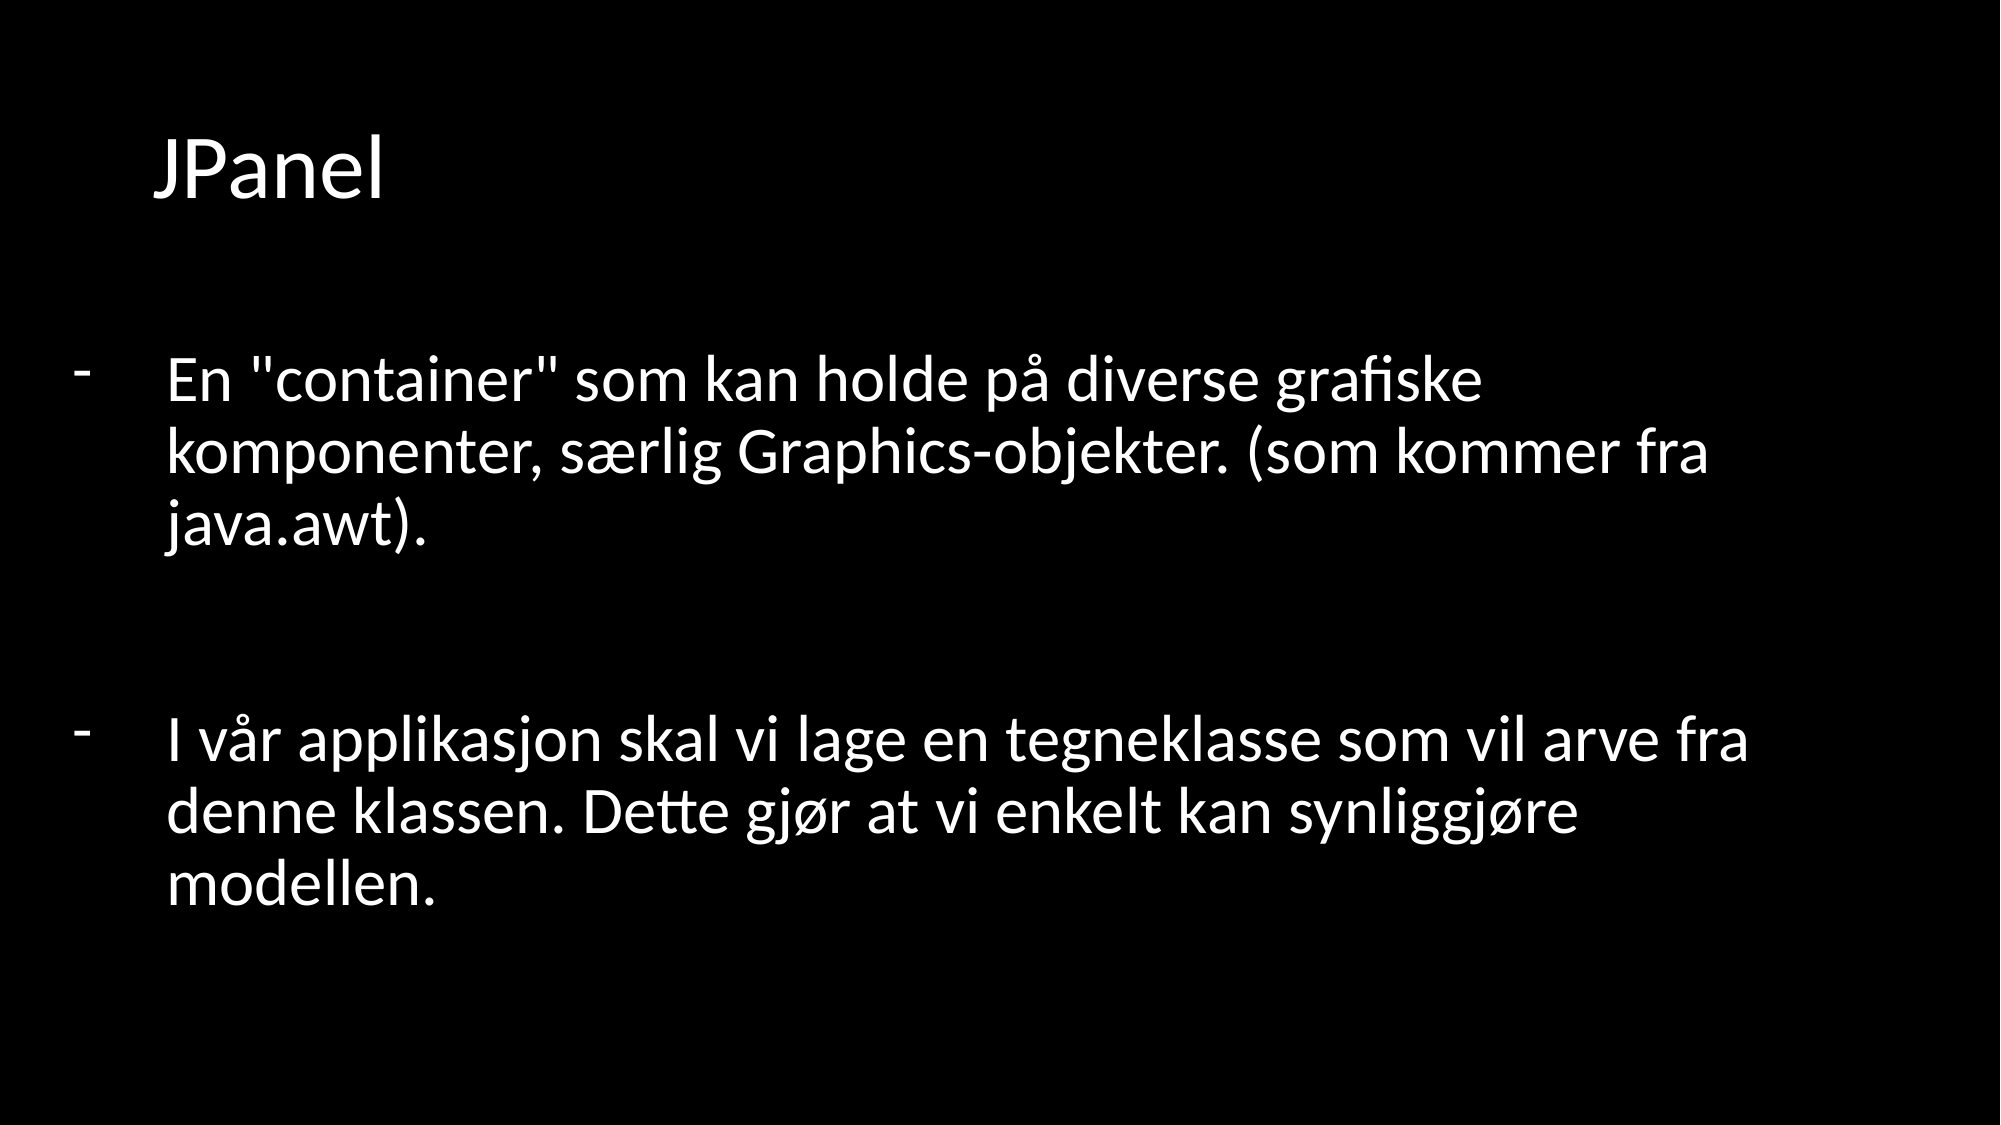

# JPanel
En "container" som kan holde på diverse grafiske komponenter, særlig Graphics-objekter. (som kommer fra java.awt).

I vår applikasjon skal vi lage en tegneklasse som vil arve fra denne klassen. Dette gjør at vi enkelt kan synliggjøre modellen.